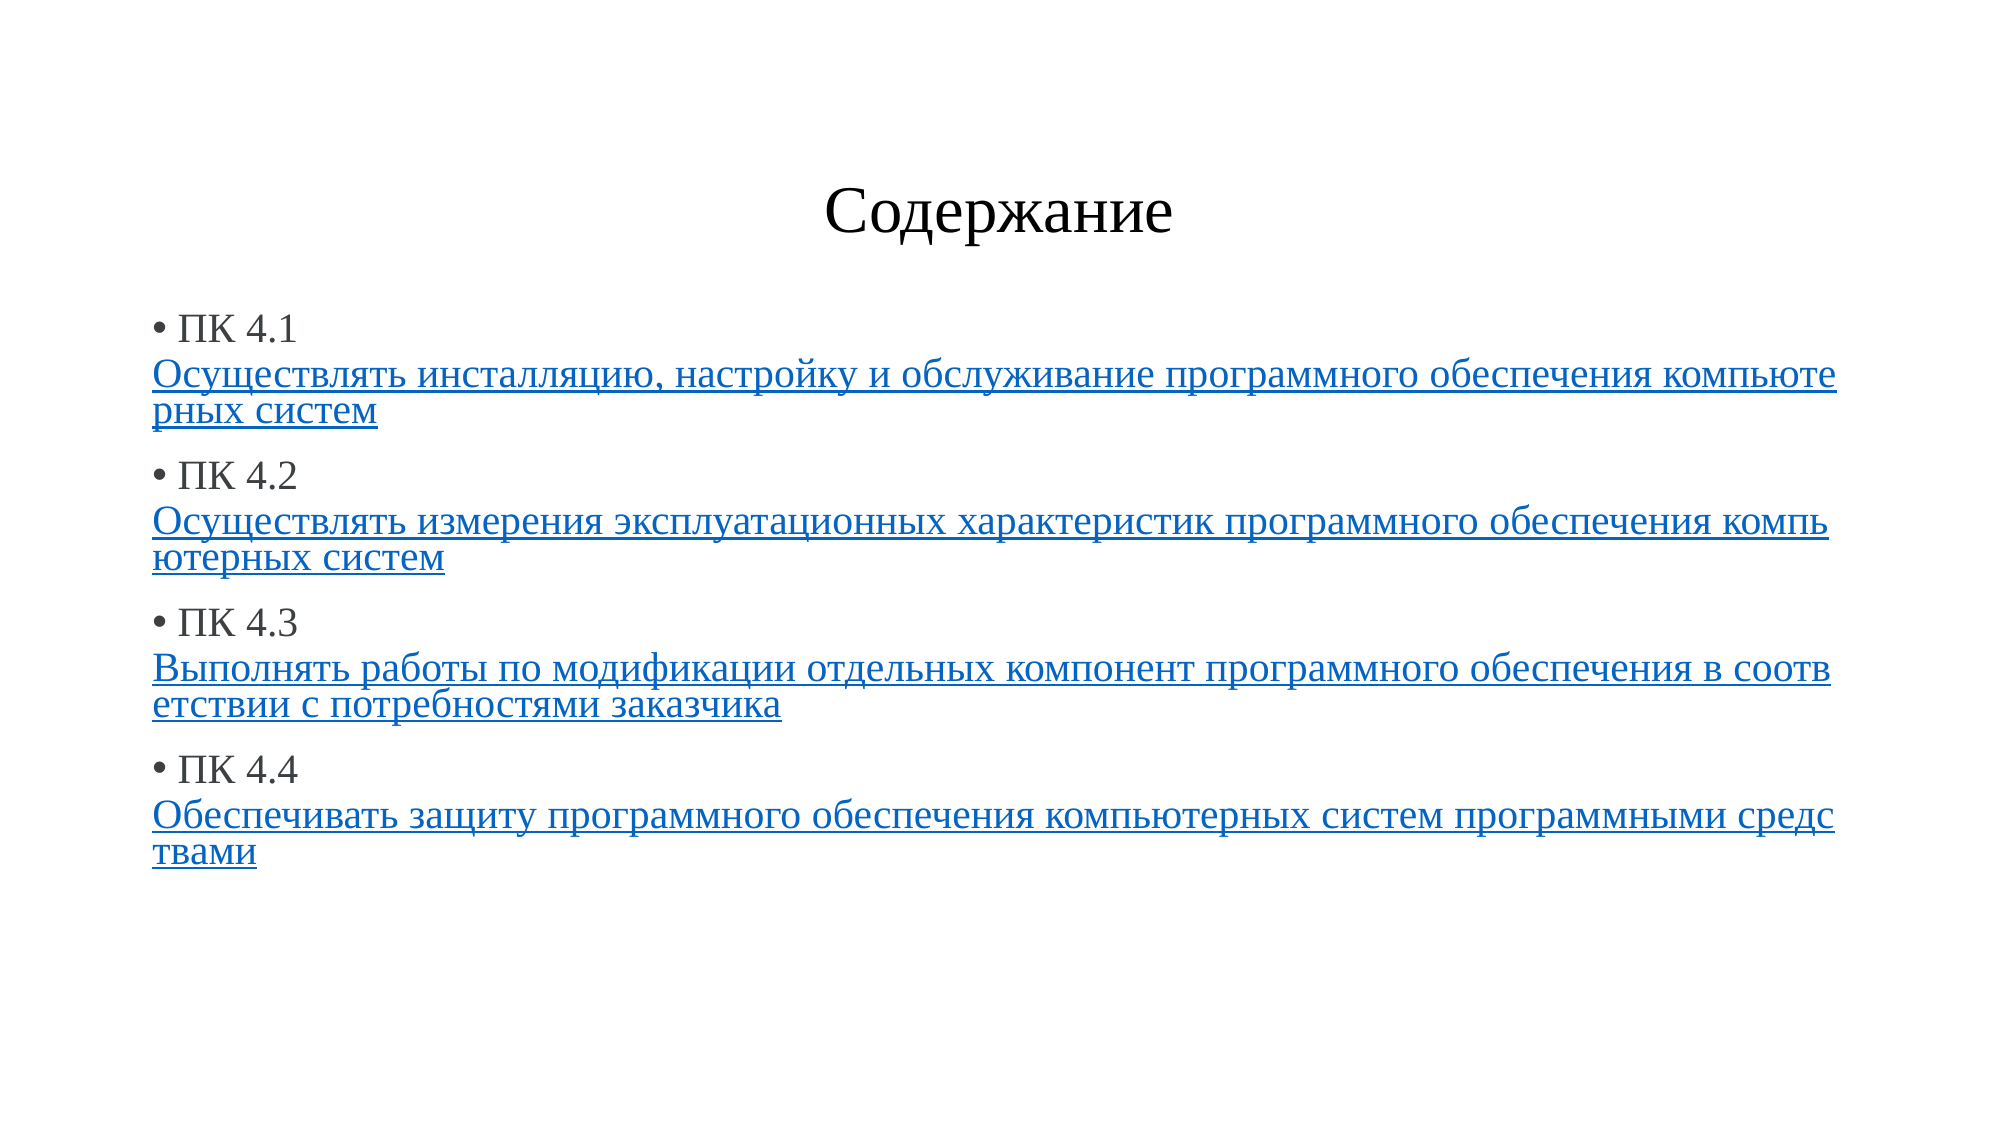

Содержание
 ПК 4.1 Осуществлять инсталляцию, настройку и обслуживание программного обеспечения компьютерных систем
 ПК 4.2 Осуществлять измерения эксплуатационных характеристик программного обеспечения компьютерных систем
 ПК 4.3  Выполнять работы по модификации отдельных компонент программного обеспечения в соответствии с потребностями заказчика
 ПК 4.4 Обеспечивать защиту программного обеспечения компьютерных систем программными средствами